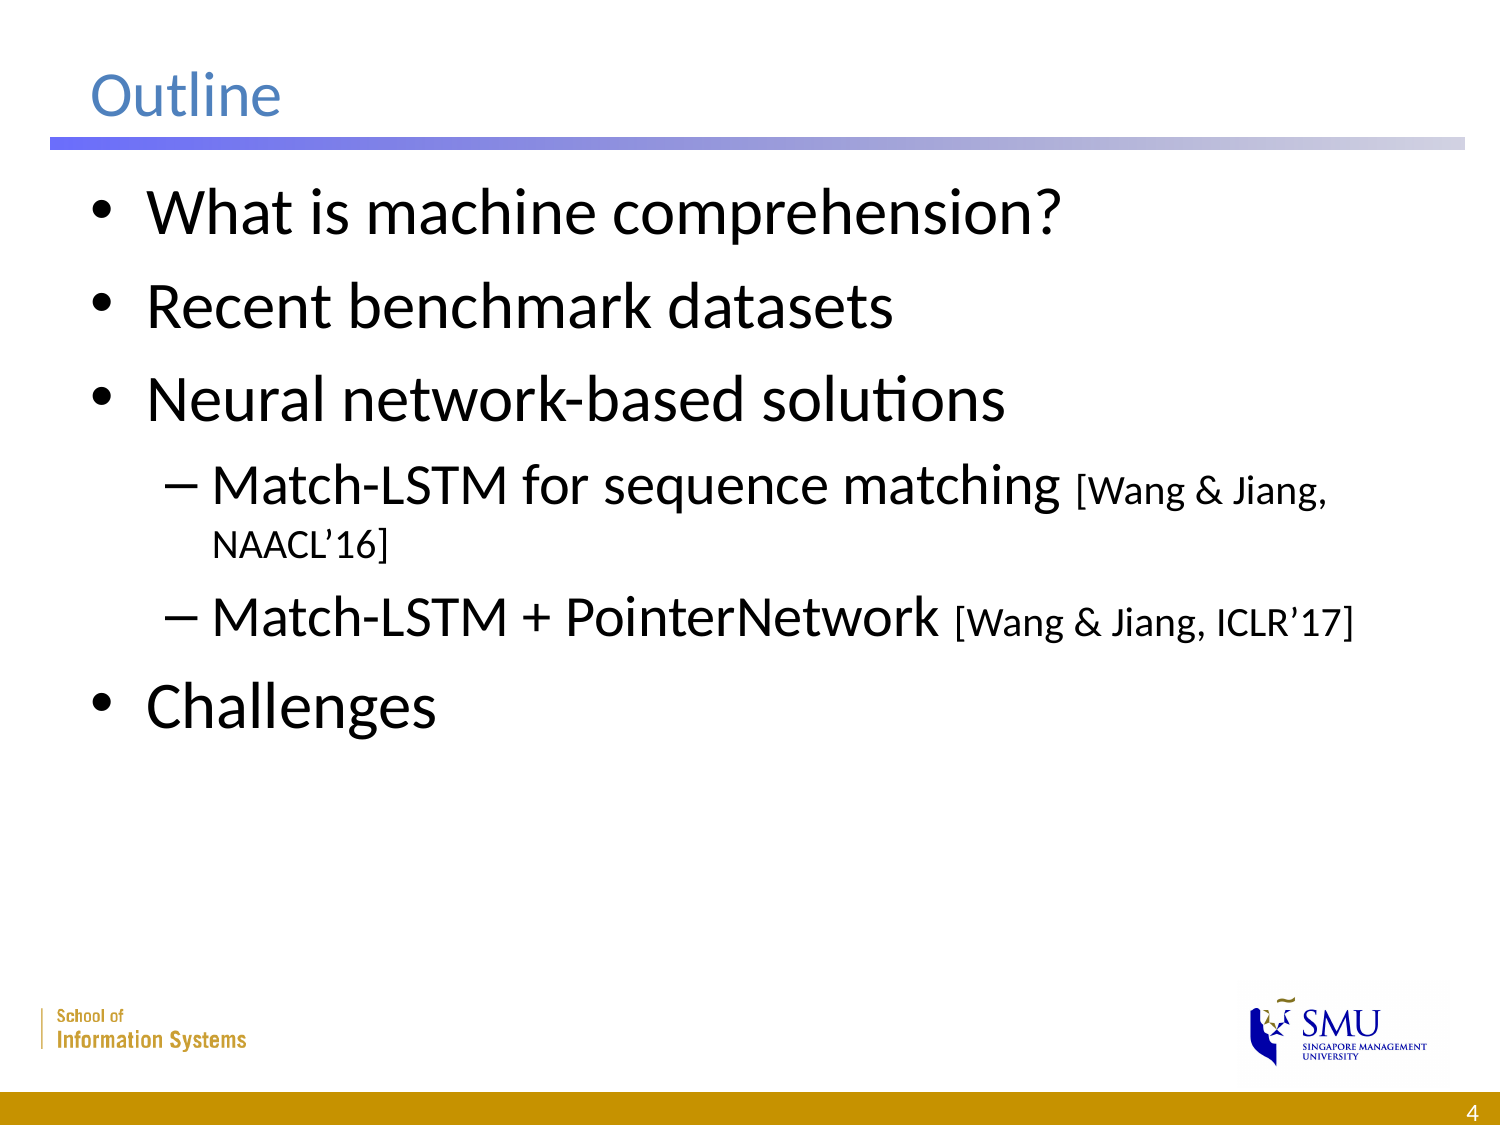

# Outline
What is machine comprehension?
Recent benchmark datasets
Neural network-based solutions
Match-LSTM for sequence matching [Wang & Jiang, NAACL’16]
Match-LSTM + PointerNetwork [Wang & Jiang, ICLR’17]
Challenges

4